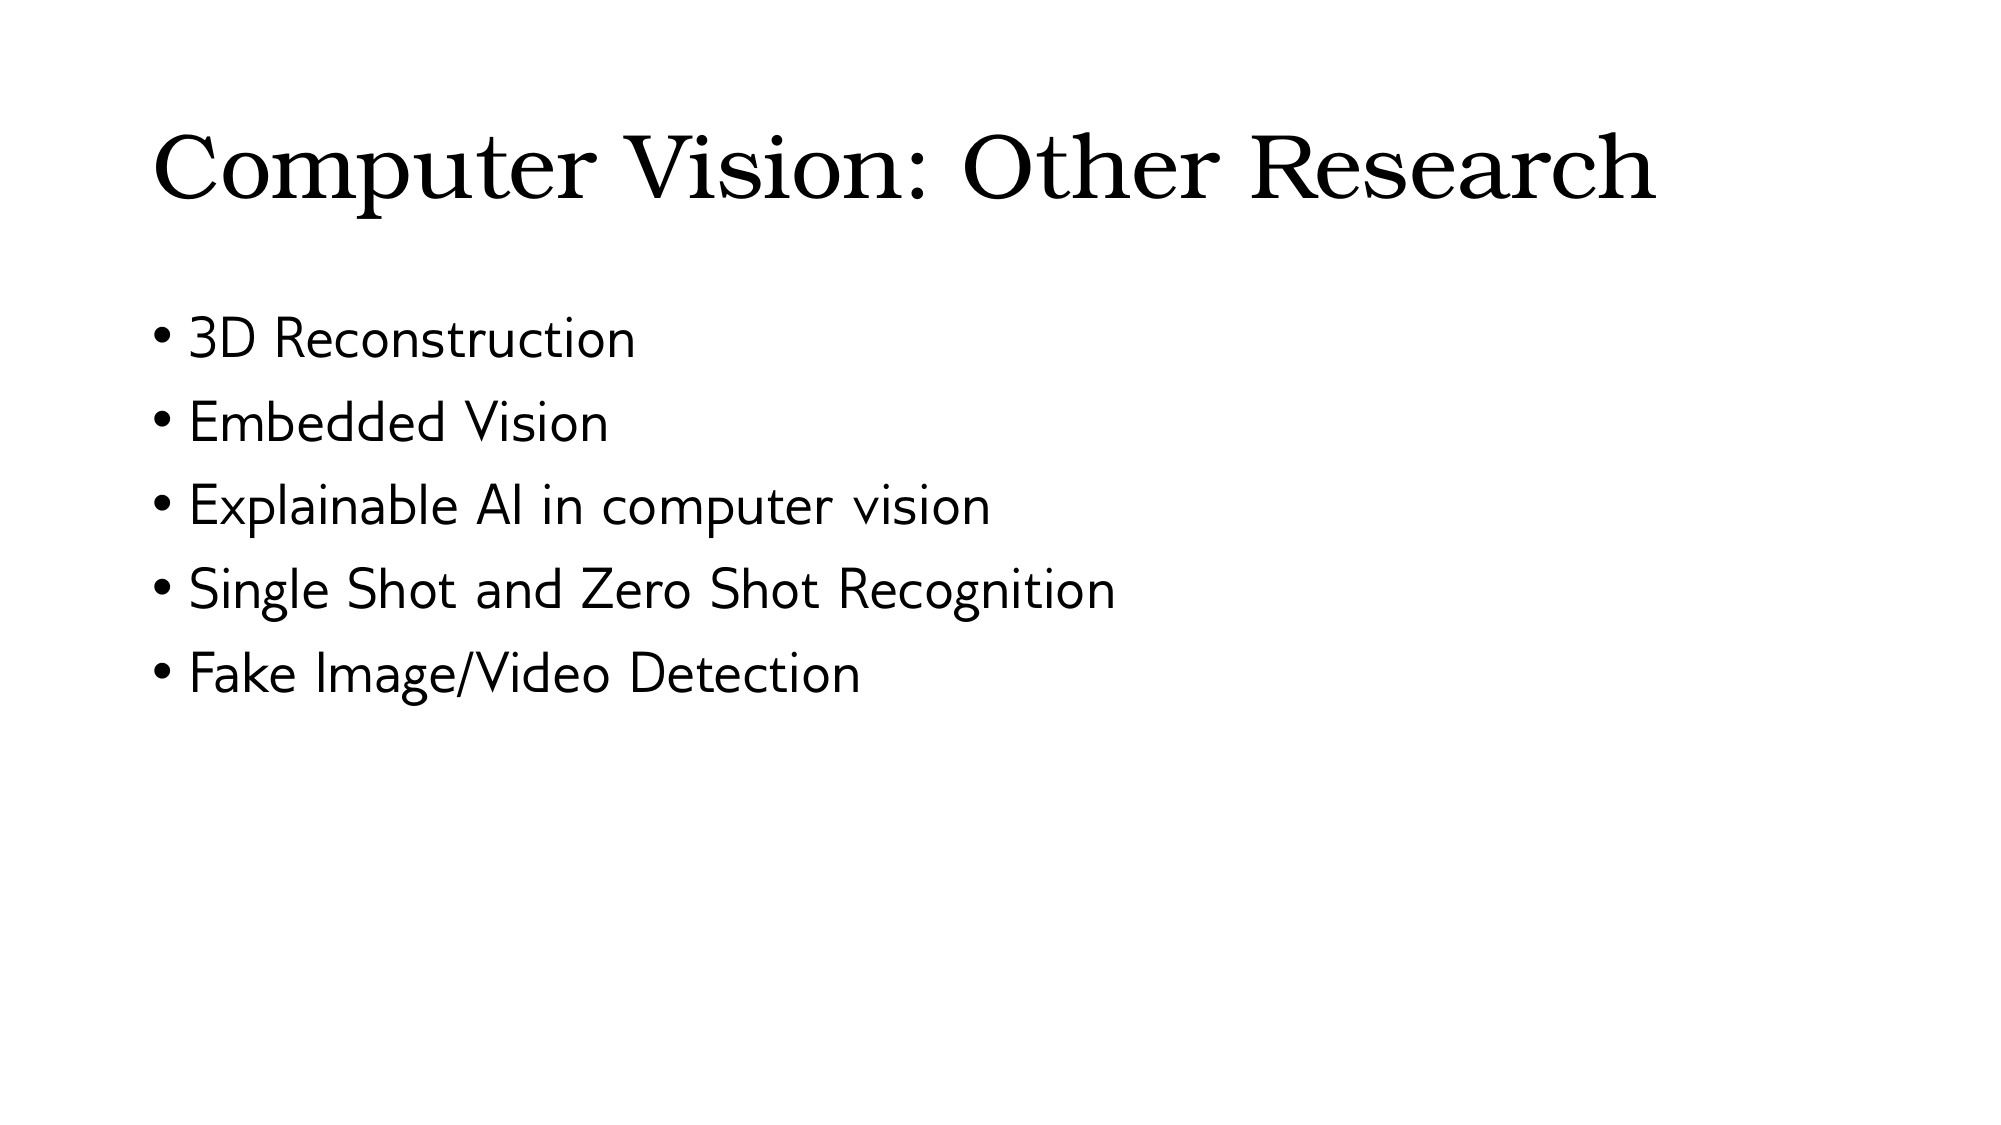

# Computer Vision: Other Research
3D Reconstruction
Embedded Vision
Explainable AI in computer vision
Single Shot and Zero Shot Recognition
Fake Image/Video Detection